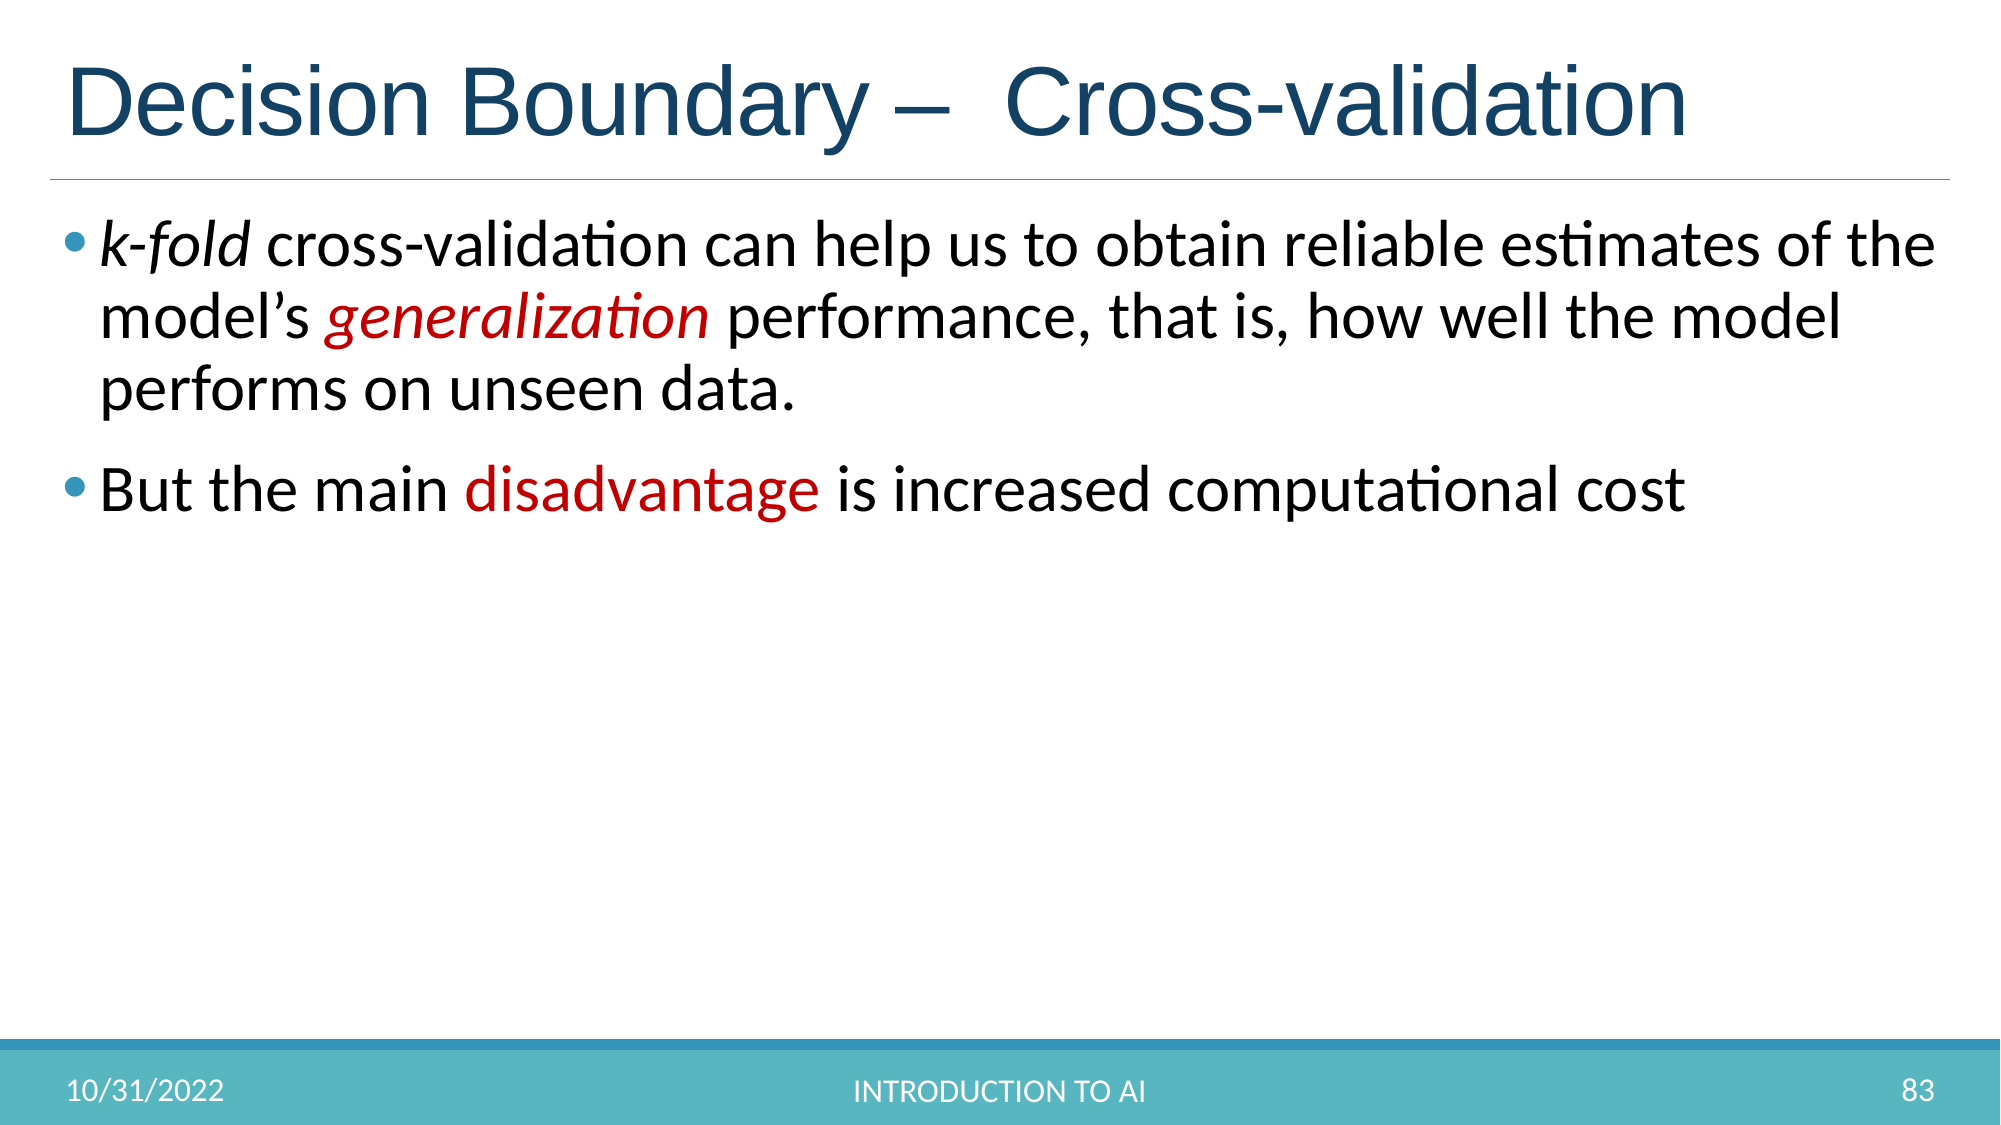

# Decision Boundary –  Cross-validation
k-fold cross-validation can help us to obtain reliable estimates of the model’s generalization performance, that is, how well the model performs on unseen data.
But the main disadvantage is increased computational cost
10/31/2022
83
Introduction to AI